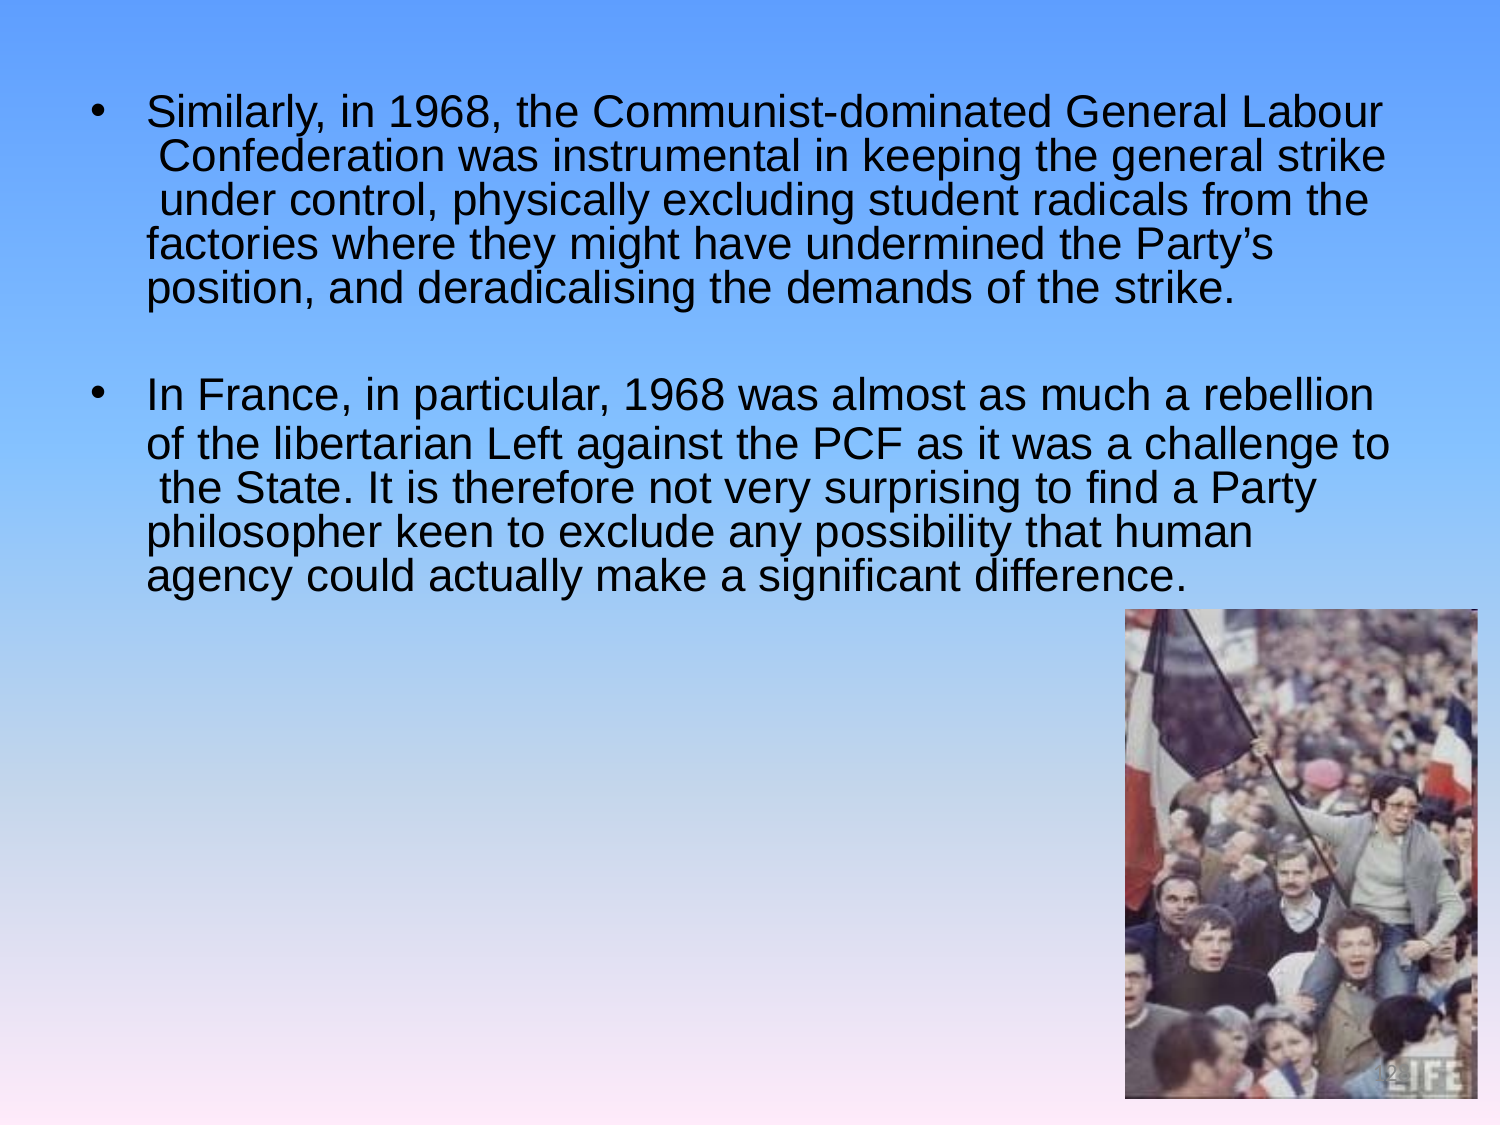

Similarly, in 1968, the Communist-dominated General Labour  Confederation was instrumental in keeping the general strike  under control, physically excluding student radicals from the  factories where they might have undermined the Party’s  position, and deradicalising the demands of the strike.

In France, in particular, 1968 was almost as much a rebellion
of the libertarian Left against the PCF as it was a challenge to  the State. It is therefore not very surprising to find a Party  philosopher keen to exclude any possibility that human  agency could actually make a significant difference.

128